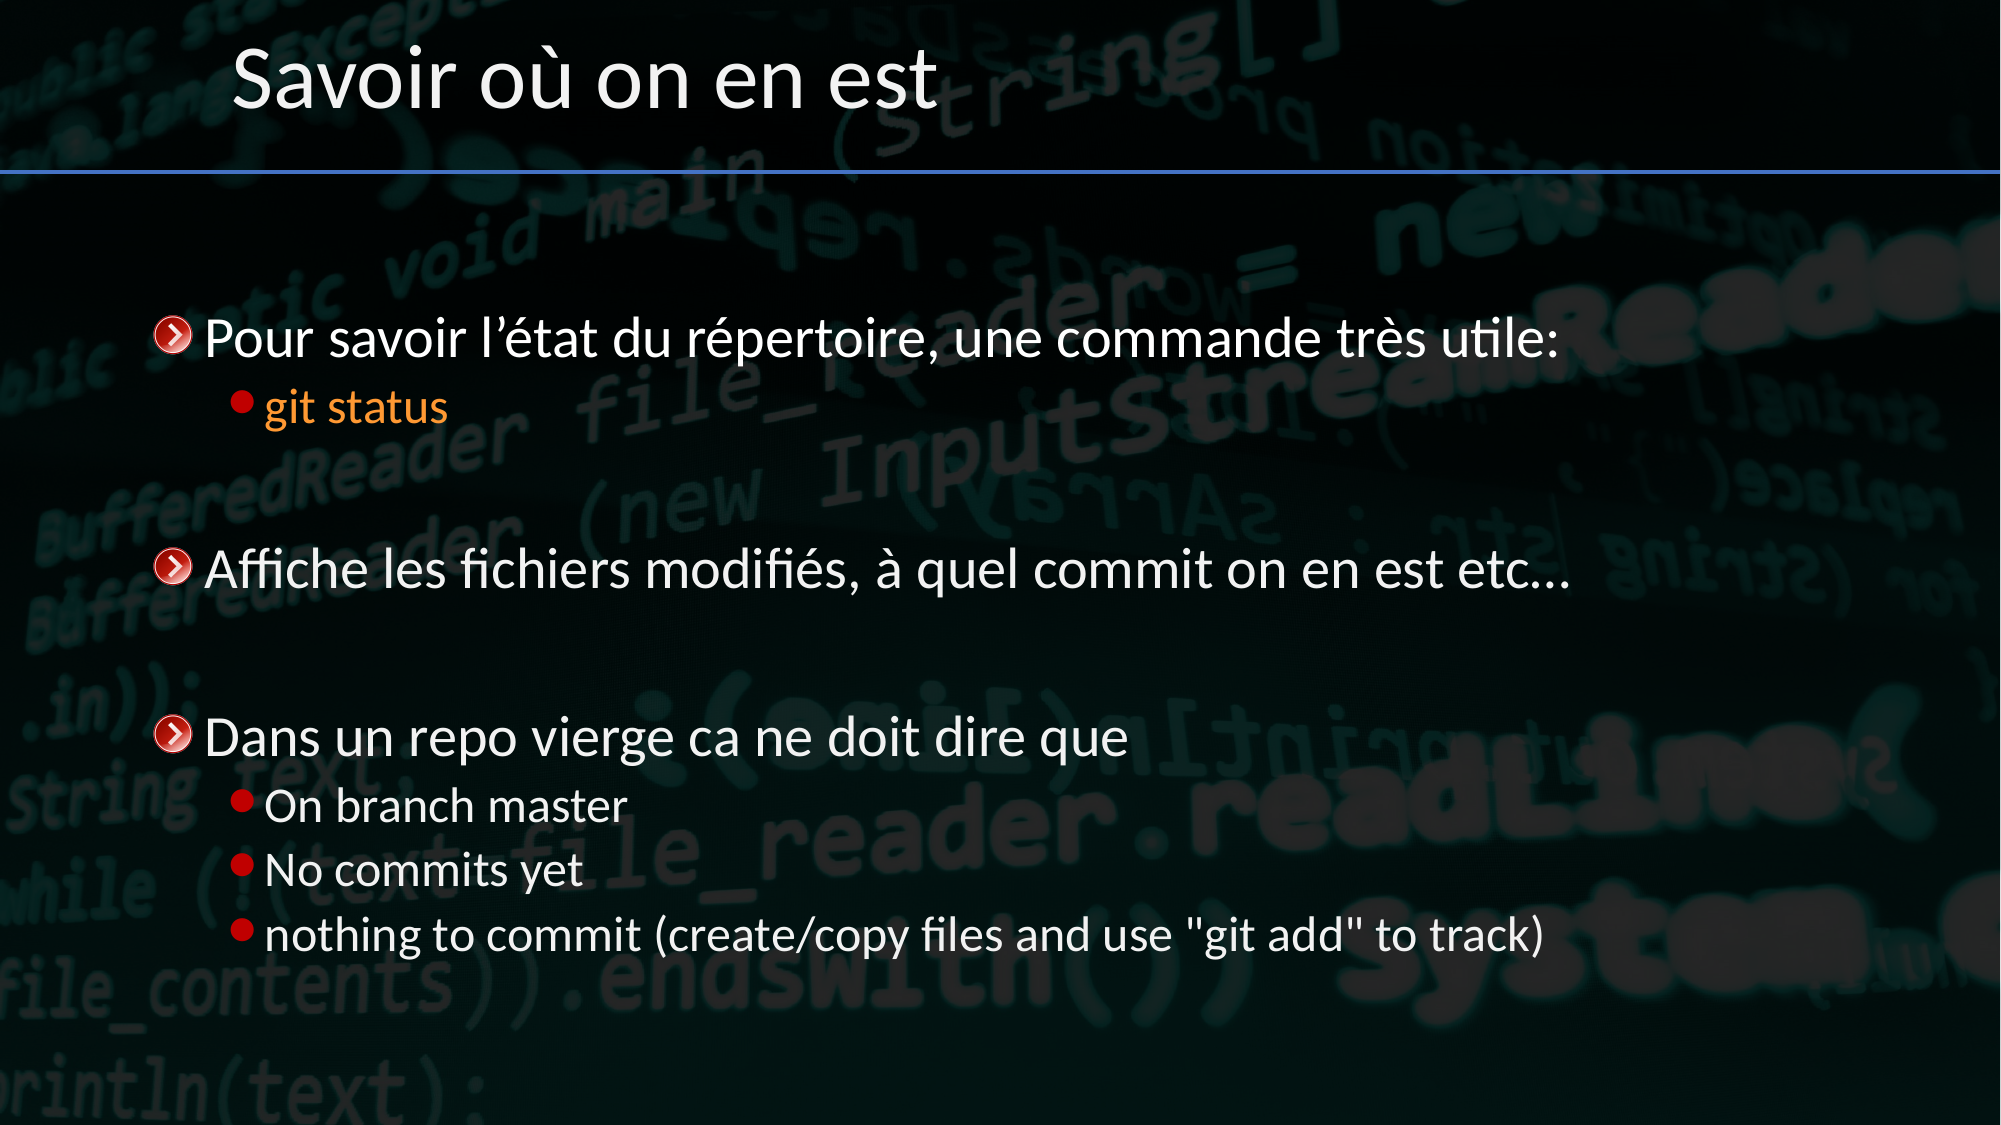

# Savoir où on en est
Pour savoir l’état du répertoire, une commande très utile:
git status

Affiche les fichiers modifiés, à quel commit on en est etc…

Dans un repo vierge ca ne doit dire que
On branch master
No commits yet
nothing to commit (create/copy files and use "git add" to track)